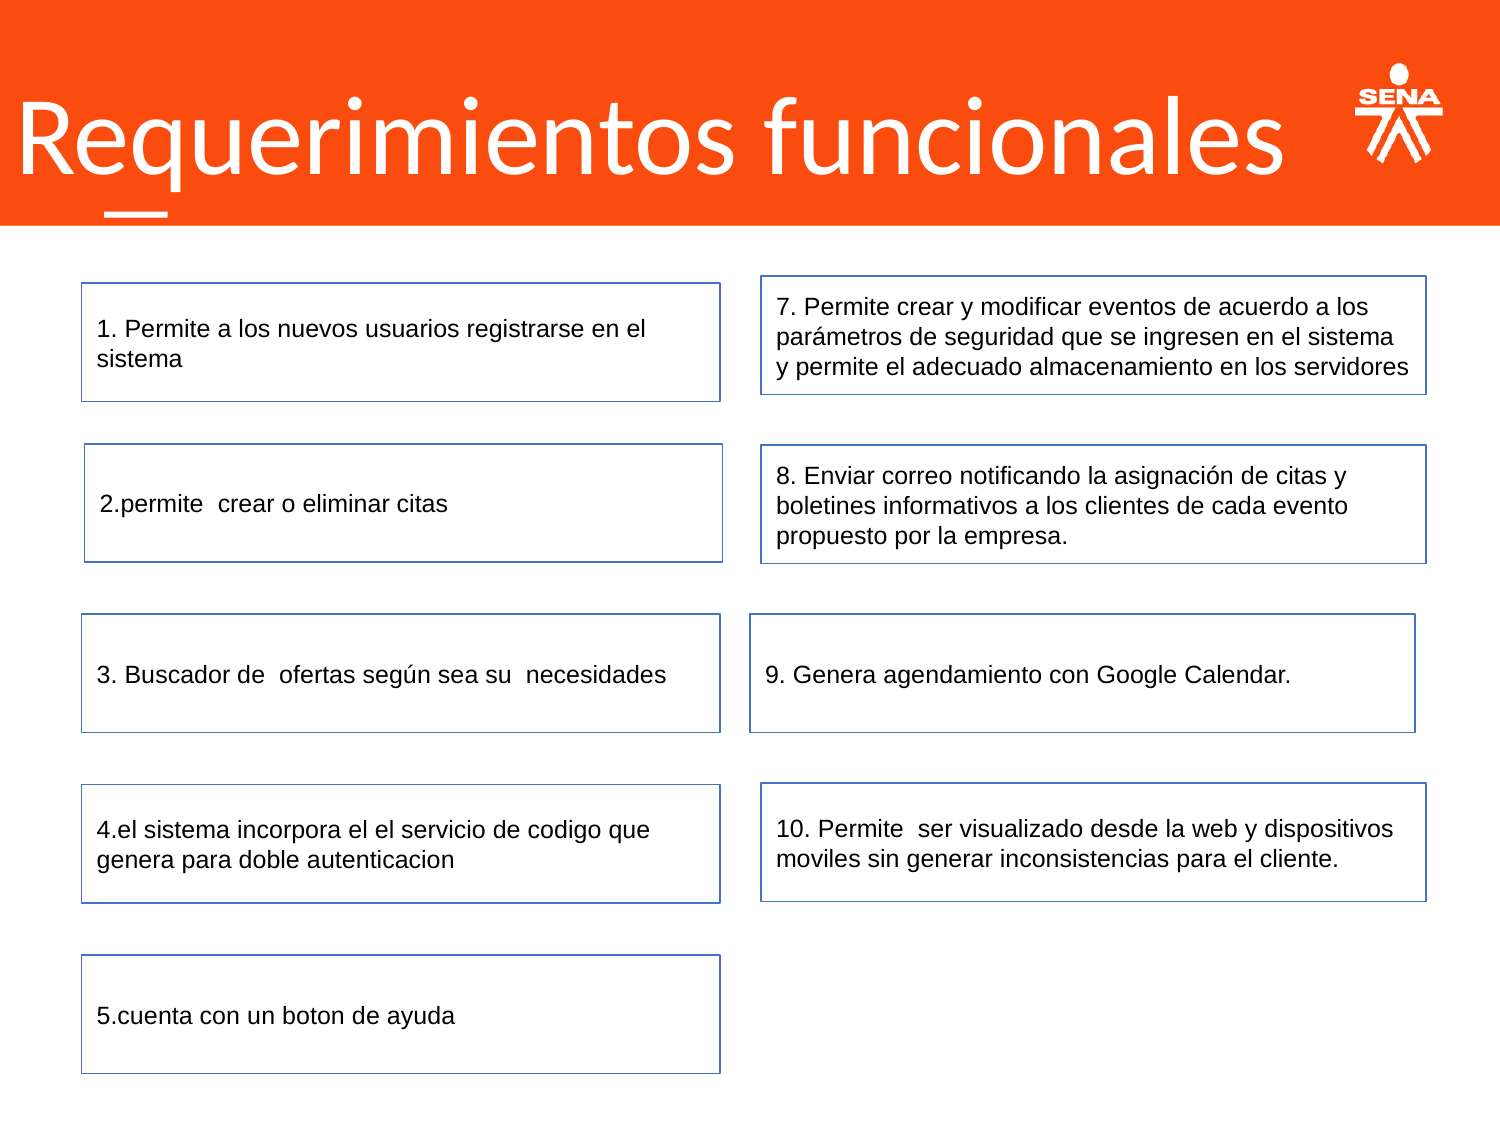

Requerimientos funcionales

7. Permite crear y modificar eventos de acuerdo a los parámetros de seguridad que se ingresen en el sistema y permite el adecuado almacenamiento en los servidores
1. Permite a los nuevos usuarios registrarse en el sistema
2.permite  crear o eliminar citas
8. Enviar correo notificando la asignación de citas y boletines informativos a los clientes de cada evento propuesto por la empresa.
9. Genera agendamiento con Google Calendar.
3. Buscador de  ofertas según sea su  necesidades
10. Permite  ser visualizado desde la web y dispositivos moviles sin generar inconsistencias para el cliente.
4.el sistema incorpora el el servicio de codigo que genera para doble autenticacion
5.cuenta con un boton de ayuda